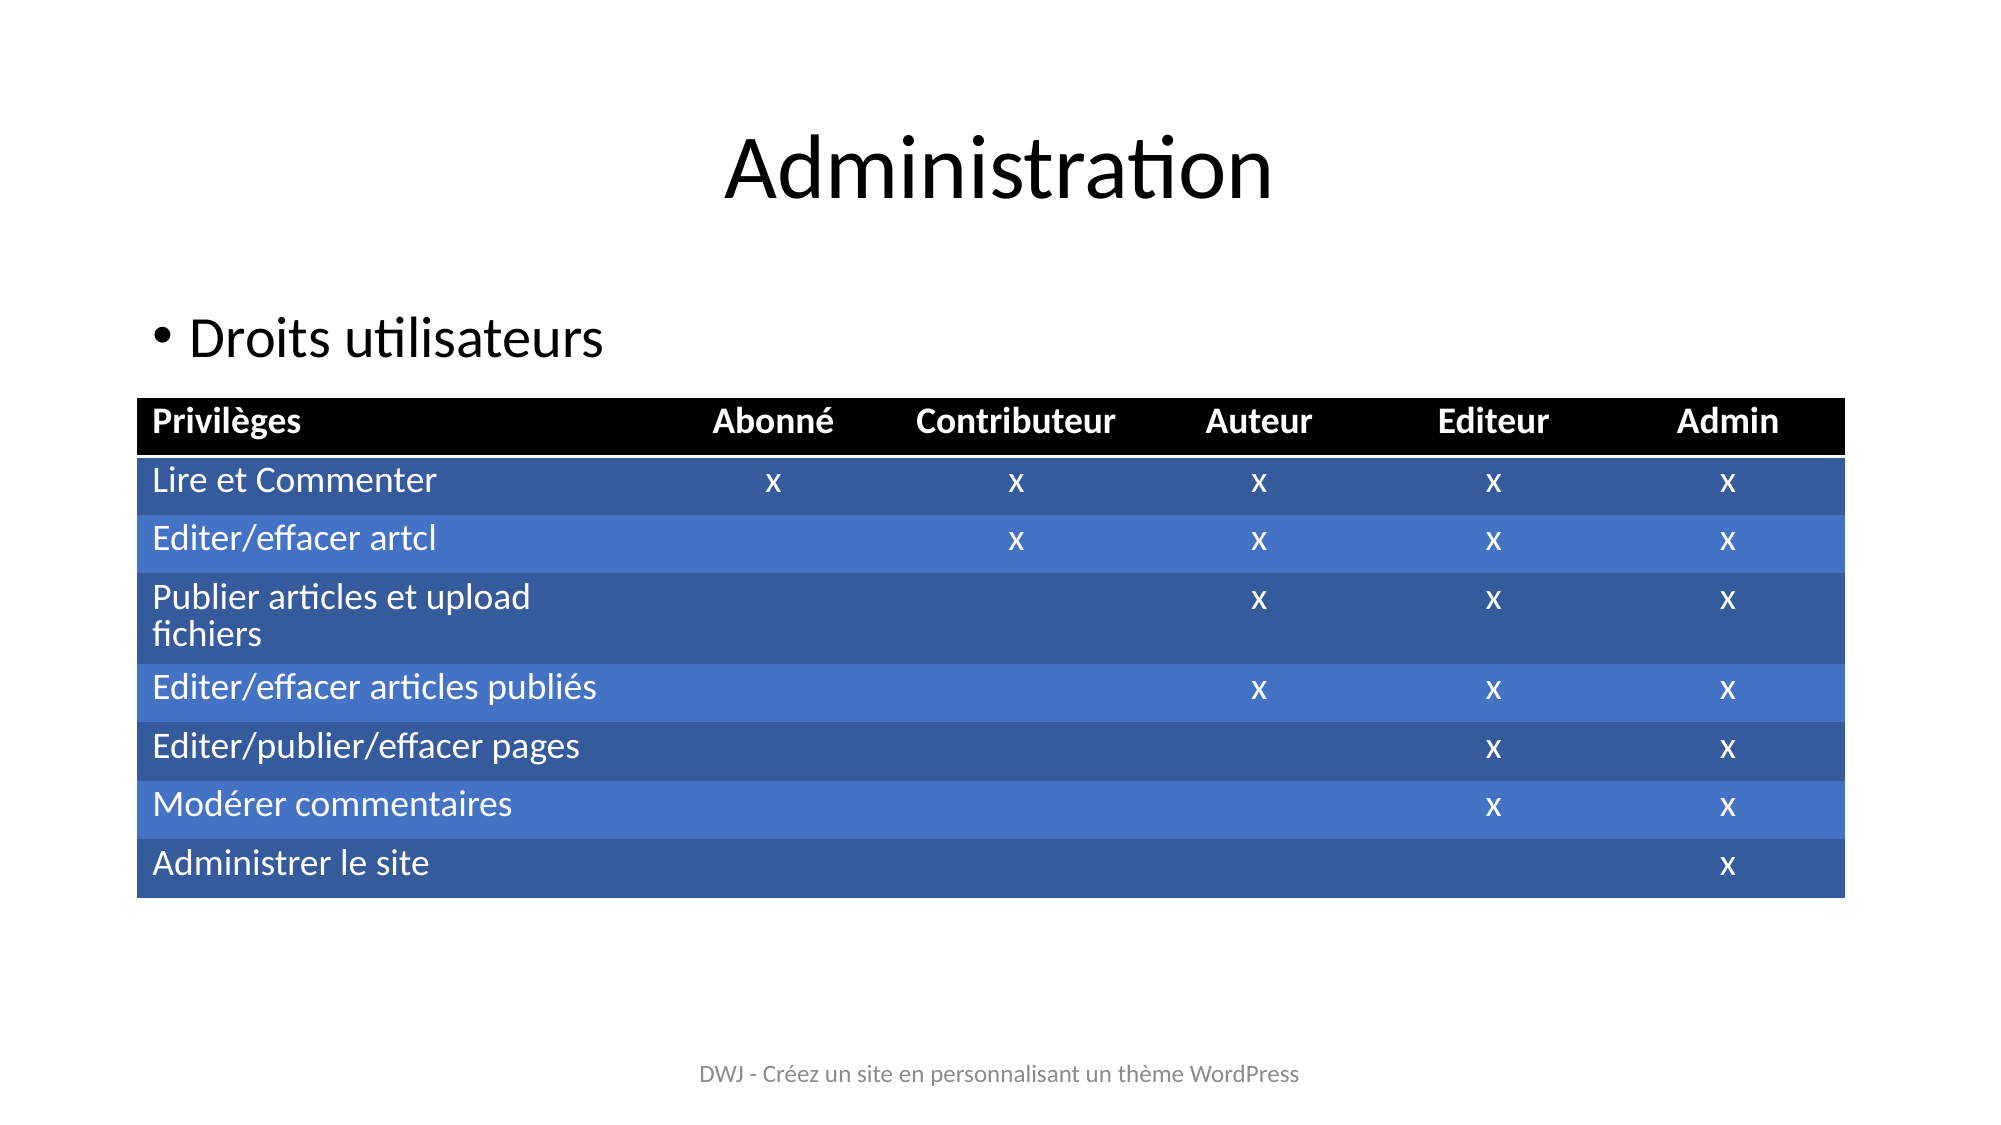

# Administration
Droits utilisateurs

| Privilèges | Abonné | Contributeur | Auteur | Editeur | Admin |
| --- | --- | --- | --- | --- | --- |
| Lire et Commenter | x | x | x | x | x |
| Editer/effacer artcl |  | x | x | x | x |
| Publier articles et upload fichiers |  |  | x | x | x |
| Editer/effacer articles publiés |  |  | x | x | x |
| Editer/publier/effacer pages |  |  |  | x | x |
| Modérer commentaires |  |  |  | x | x |
| Administrer le site |  |  |  |  | x |
DWJ - Créez un site en personnalisant un thème WordPress